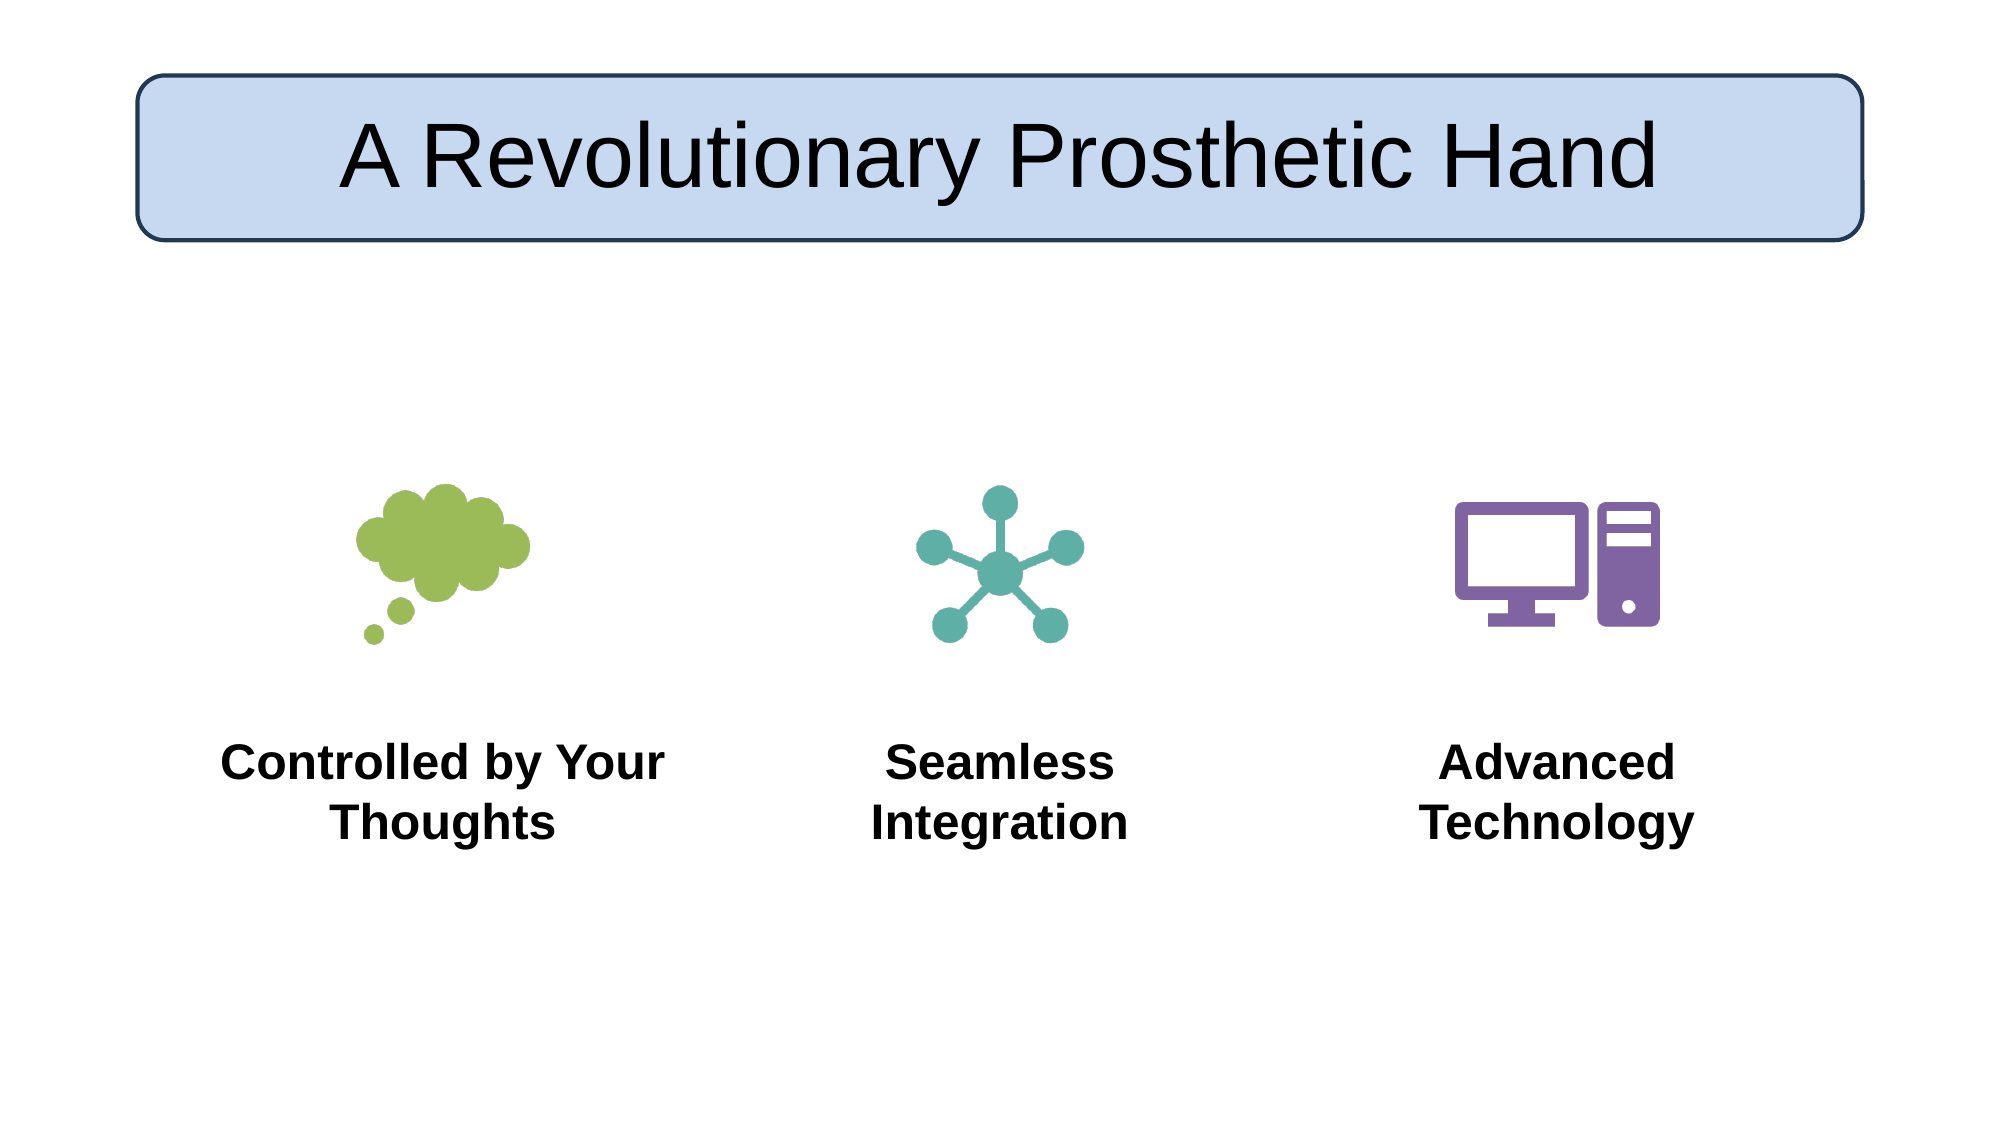

A Revolutionary Prosthetic Hand

Controlled by Your Thoughts
Seamless Integration
Advanced Technology